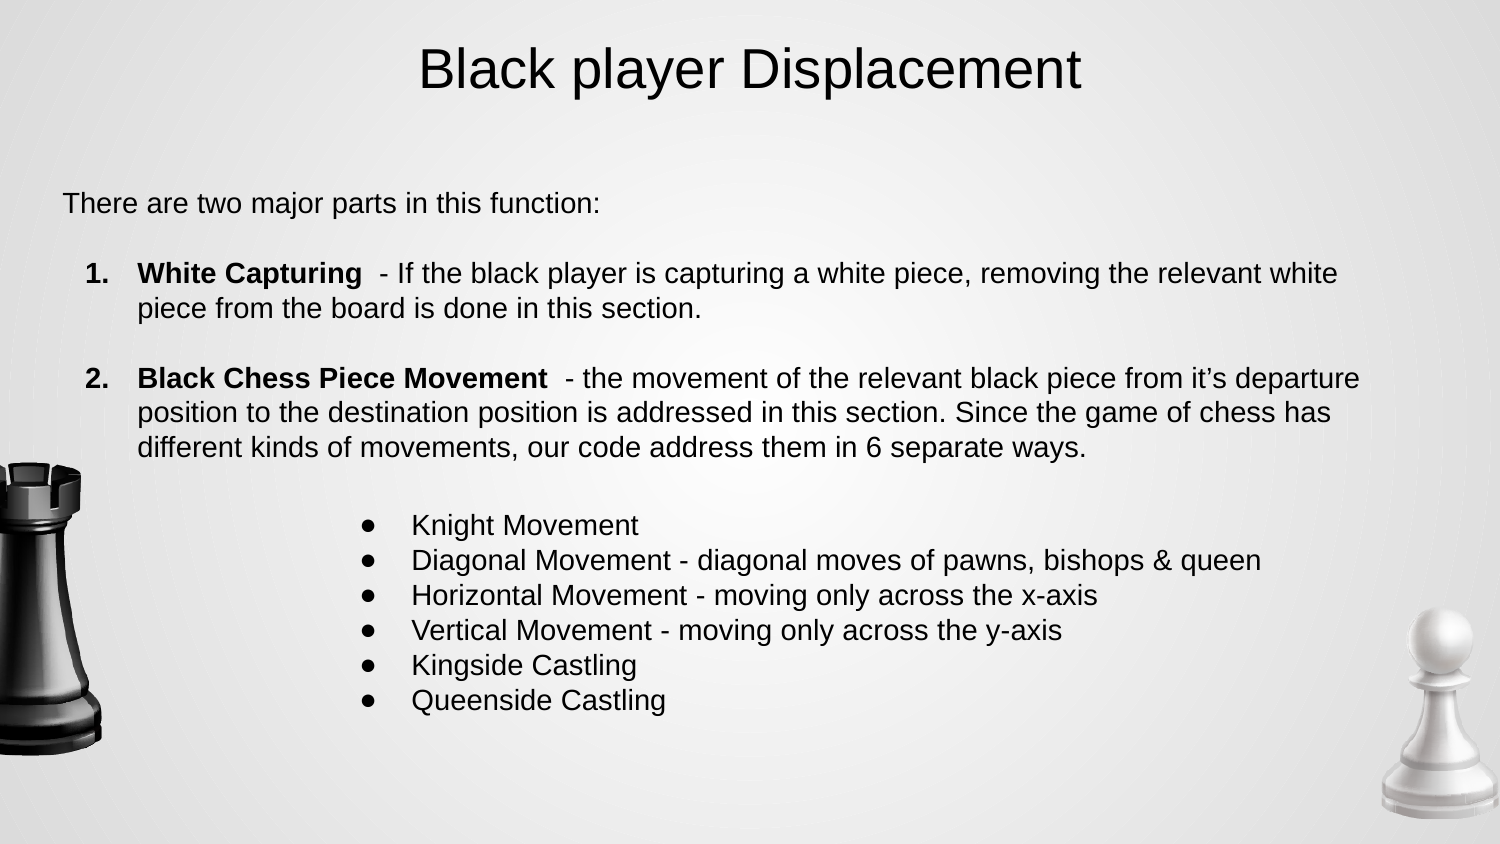

# Black player Displacement
There are two major parts in this function:

White Capturing  - If the black player is capturing a white piece, removing the relevant white piece from the board is done in this section.

Black Chess Piece Movement  - the movement of the relevant black piece from it’s departure position to the destination position is addressed in this section. Since the game of chess has different kinds of movements, our code address them in 6 separate ways.
Knight Movement
Diagonal Movement - diagonal moves of pawns, bishops & queen
Horizontal Movement - moving only across the x-axis
Vertical Movement - moving only across the y-axis
Kingside Castling
Queenside Castling